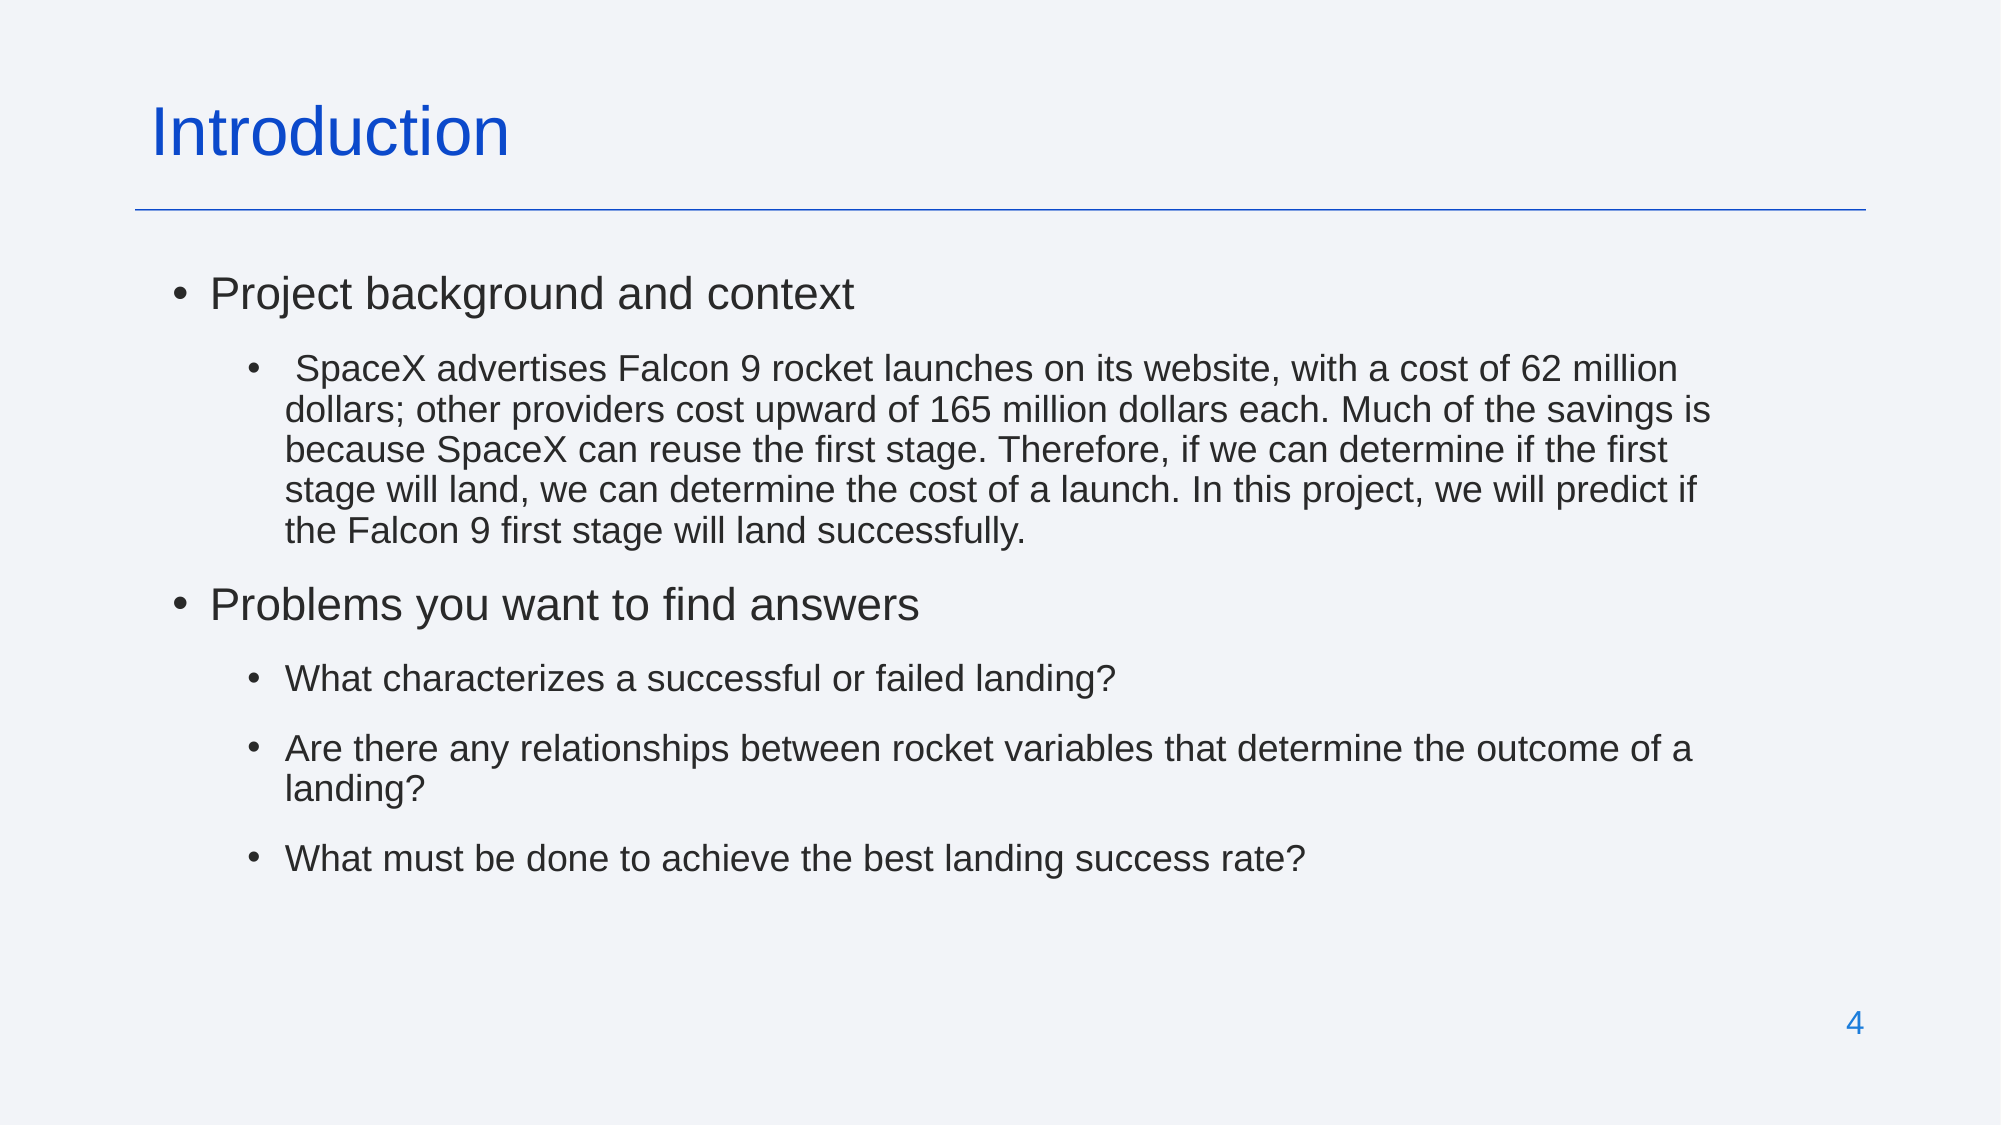

Introduction
Project background and context
 SpaceX advertises Falcon 9 rocket launches on its website, with a cost of 62 million dollars; other providers cost upward of 165 million dollars each. Much of the savings is because SpaceX can reuse the first stage. Therefore, if we can determine if the first stage will land, we can determine the cost of a launch. In this project, we will predict if the Falcon 9 first stage will land successfully.
Problems you want to find answers
What characterizes a successful or failed landing?
Are there any relationships between rocket variables that determine the outcome of a landing?
What must be done to achieve the best landing success rate?
4